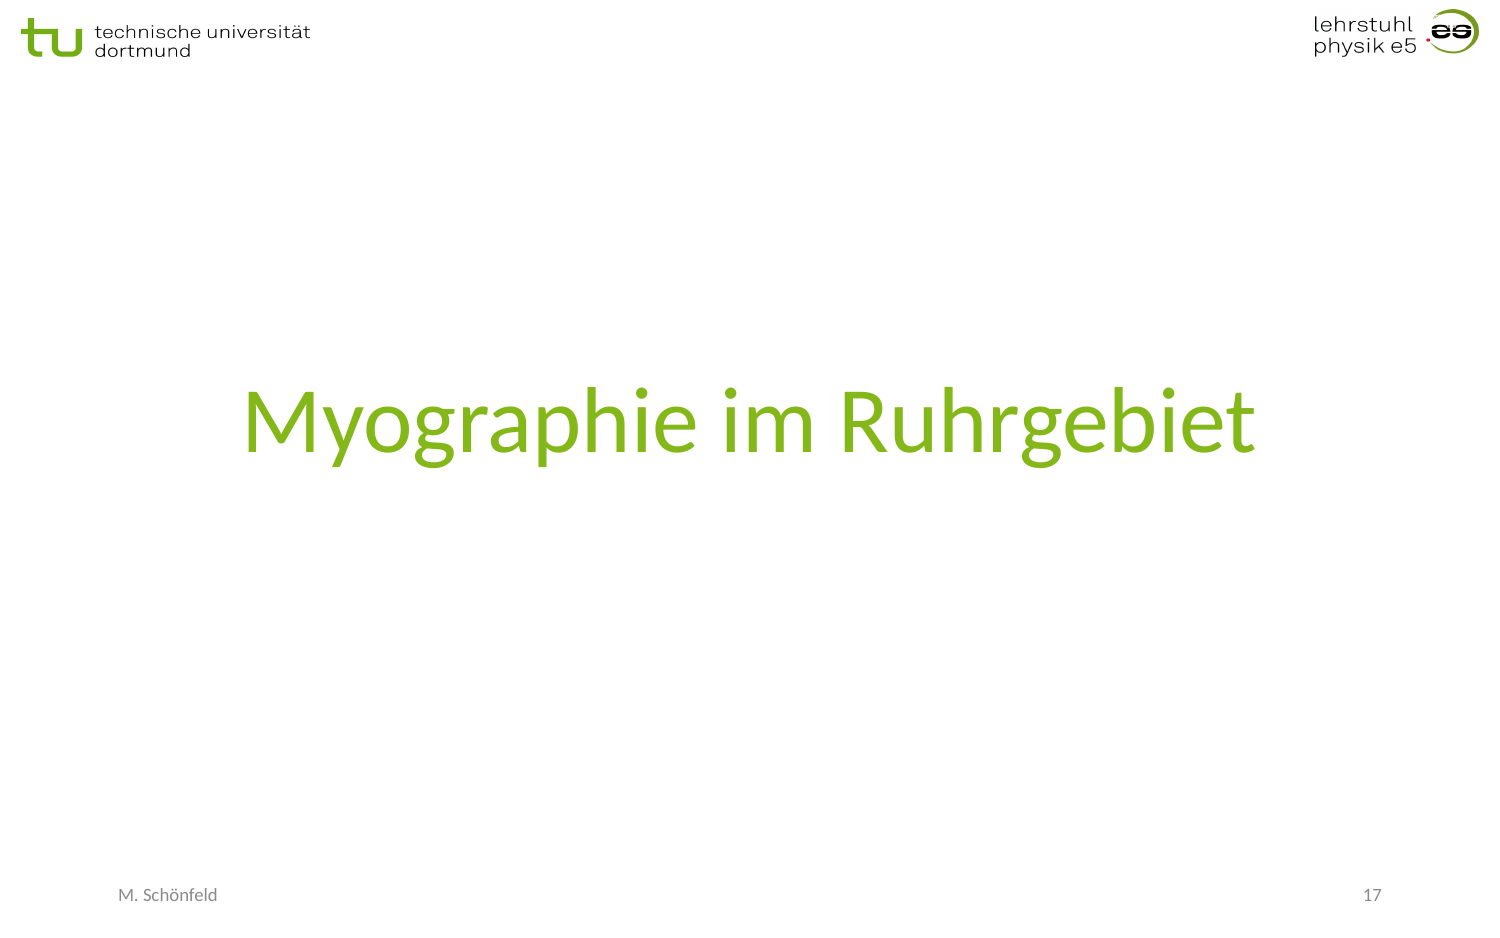

# Myographie im Ruhrgebiet

M. Schönfeld
17